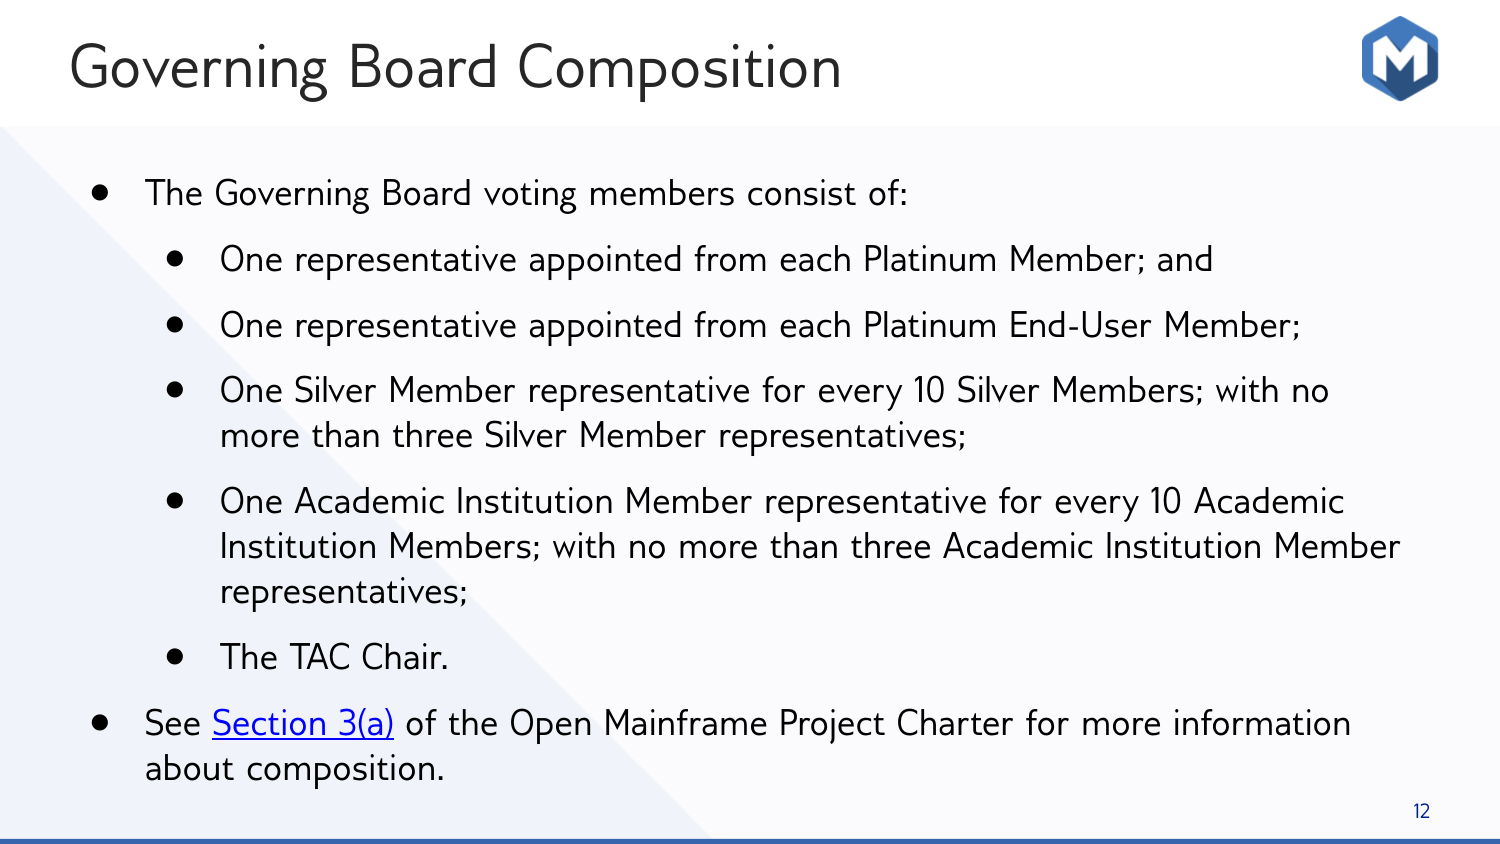

# Governing Board Composition
The Governing Board voting members consist of:
One representative appointed from each Platinum Member; and
One representative appointed from each Platinum End-User Member;
One Silver Member representative for every 10 Silver Members; with no more than three Silver Member representatives;
One Academic Institution Member representative for every 10 Academic Institution Members; with no more than three Academic Institution Member representatives;
The TAC Chair.
See Section 3(a) of the Open Mainframe Project Charter for more information about composition.
12